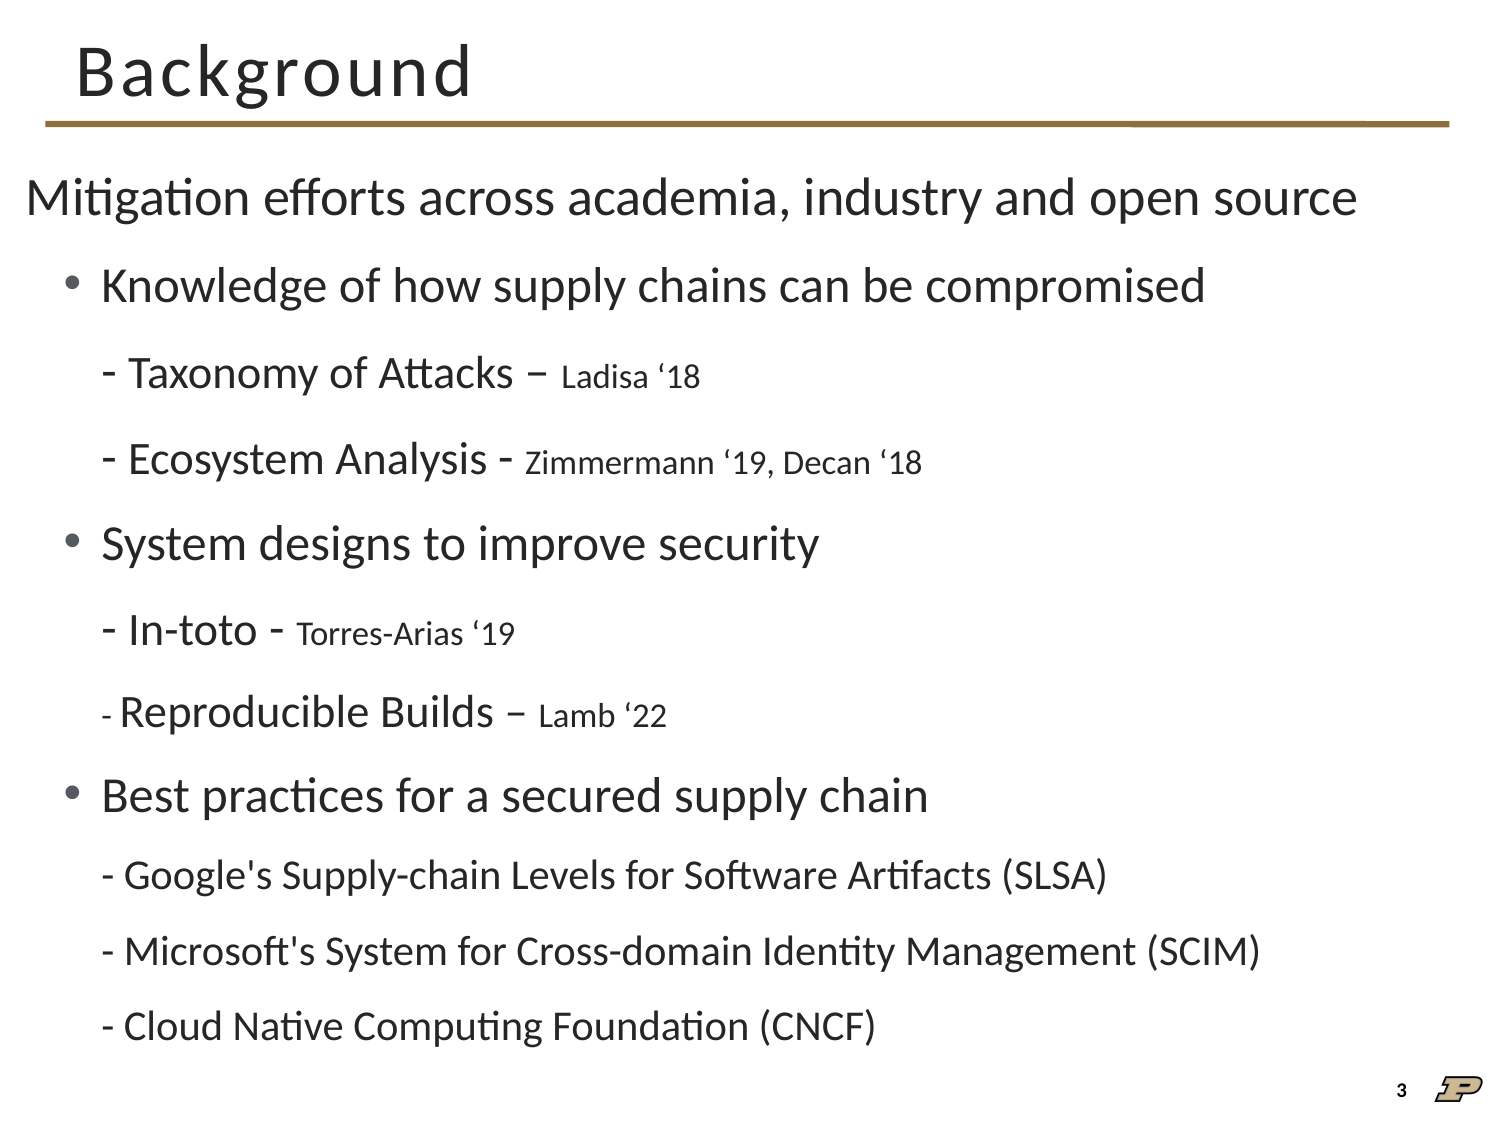

# Background
Mitigation efforts across academia, industry and open source
Knowledge of how supply chains can be compromised
	- Taxonomy of Attacks – Ladisa ‘18
	- Ecosystem Analysis - Zimmermann ‘19, Decan ‘18
System designs to improve security
	- In-toto - Torres-Arias ‘19
	- Reproducible Builds – Lamb ‘22
Best practices for a secured supply chain
	- Google's Supply-chain Levels for Software Artifacts (SLSA)
	- Microsoft's System for Cross-domain Identity Management (SCIM)
	- Cloud Native Computing Foundation (CNCF)

3